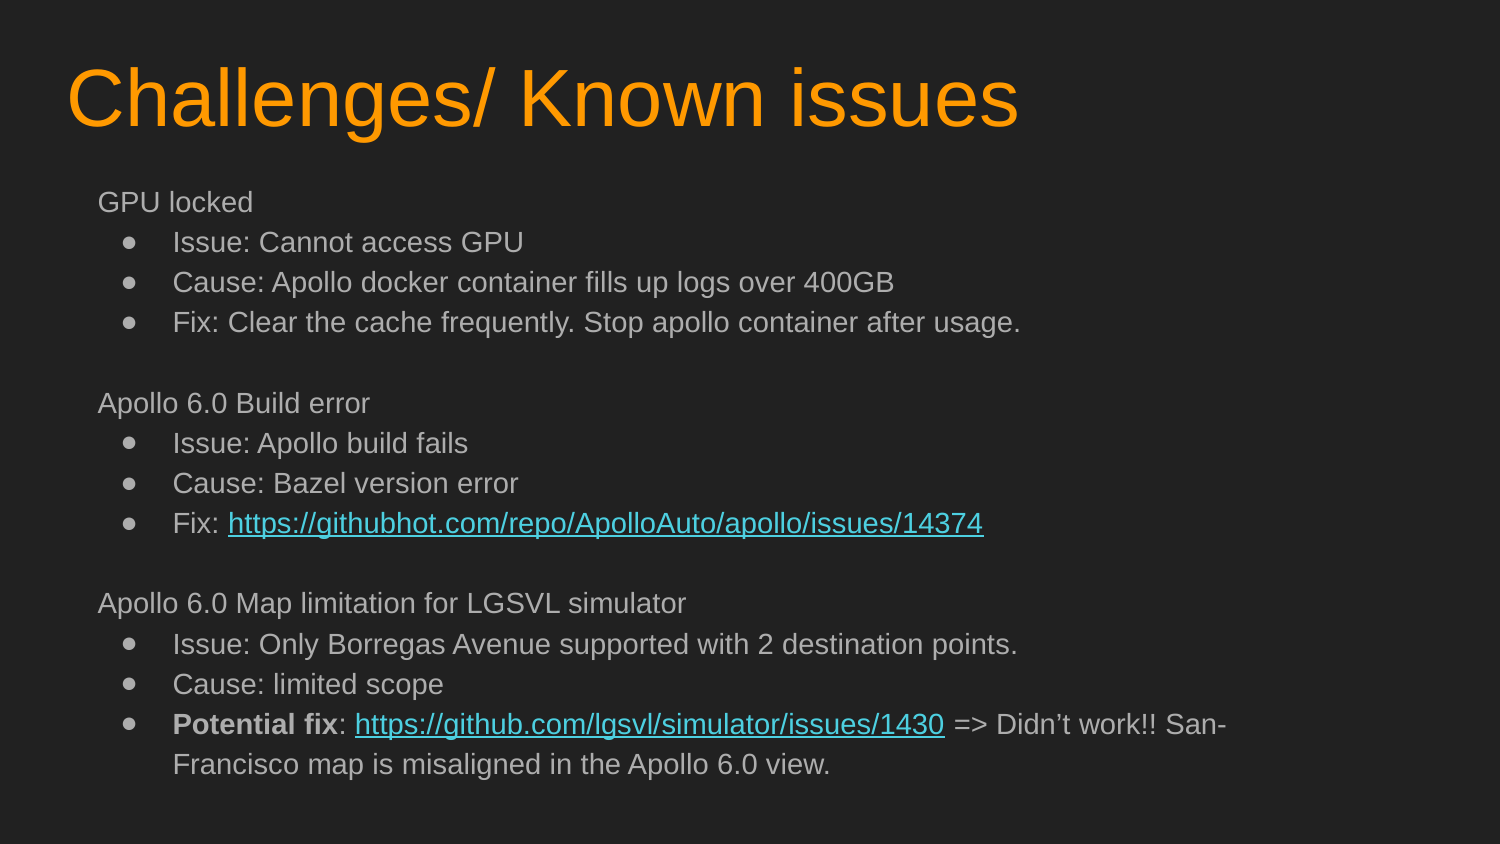

# Challenges/ Known issues
GPU locked
Issue: Cannot access GPU
Cause: Apollo docker container fills up logs over 400GB
Fix: Clear the cache frequently. Stop apollo container after usage.

Apollo 6.0 Build error
Issue: Apollo build fails
Cause: Bazel version error
Fix: https://githubhot.com/repo/ApolloAuto/apollo/issues/14374

Apollo 6.0 Map limitation for LGSVL simulator
Issue: Only Borregas Avenue supported with 2 destination points.
Cause: limited scope
Potential fix: https://github.com/lgsvl/simulator/issues/1430 => Didn’t work!! San-Francisco map is misaligned in the Apollo 6.0 view.